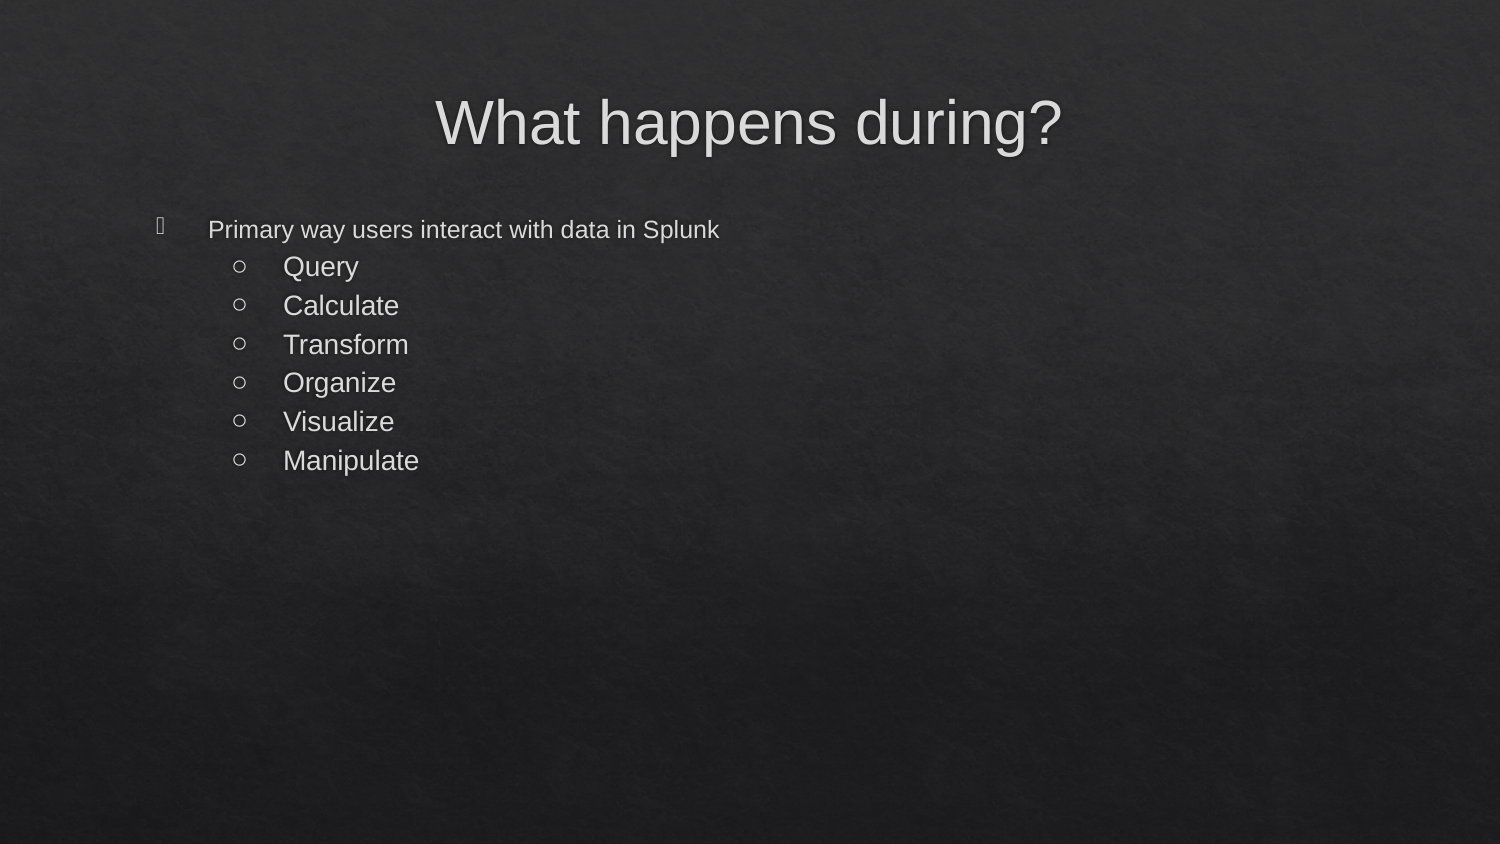

# What happens during?
Primary way users interact with data in Splunk
Query
Calculate
Transform
Organize
Visualize
Manipulate